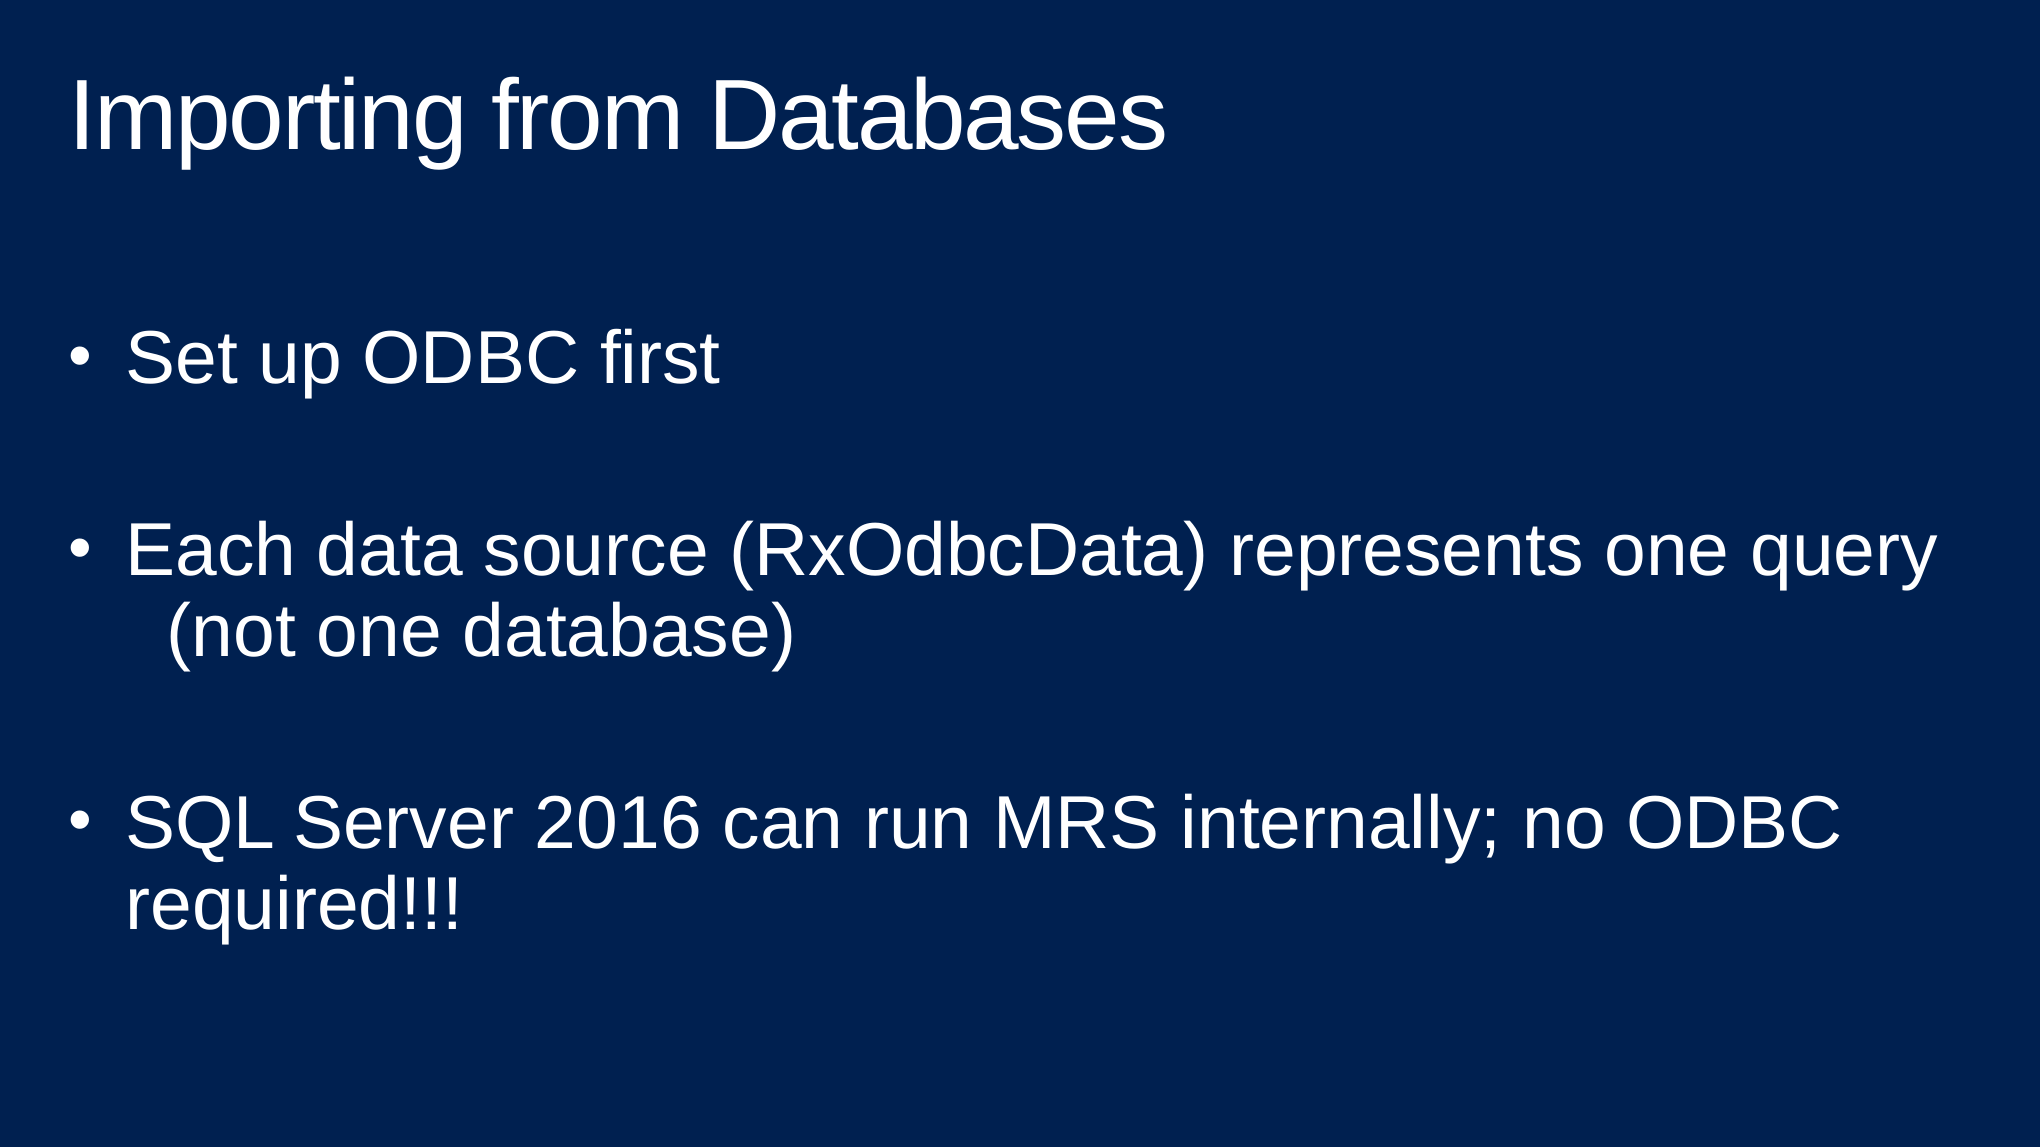

# Importing from Databases

Set up ODBC first

Each data source (RxOdbcData) represents one query    (not one database)

SQL Server 2016 can run MRS internally; no ODBC required!!!